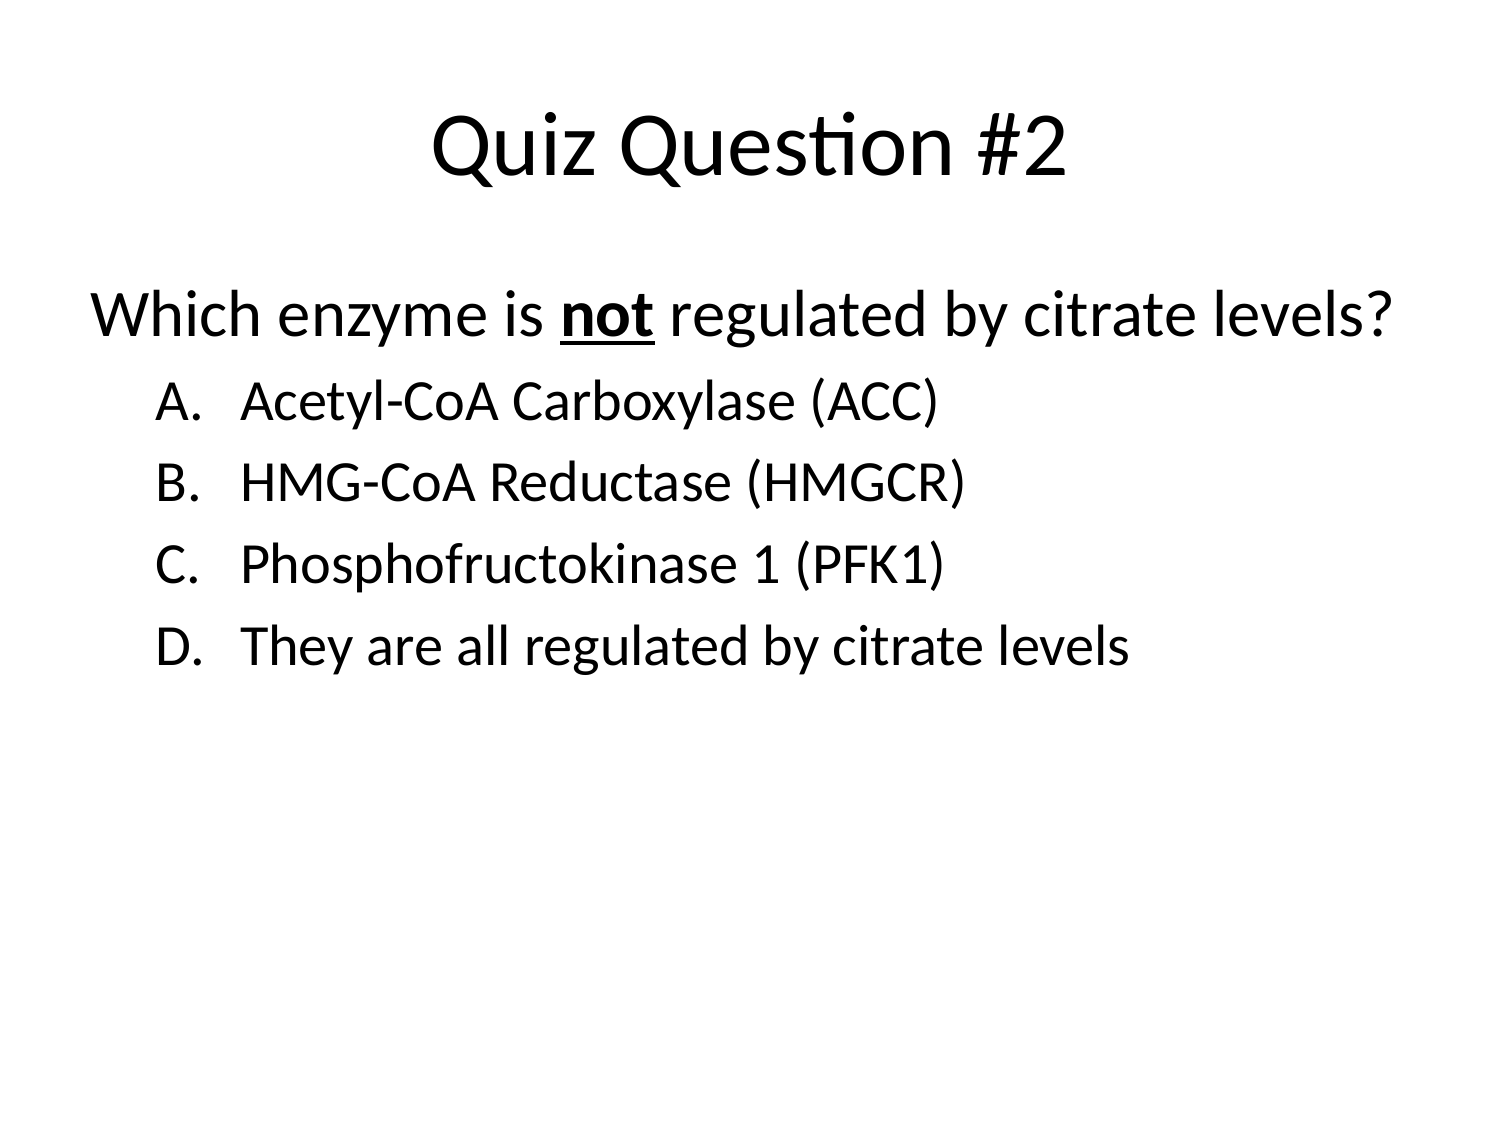

# Quiz Question #2
Which enzyme is not regulated by citrate levels?
Acetyl-CoA Carboxylase (ACC)
HMG-CoA Reductase (HMGCR)
Phosphofructokinase 1 (PFK1)
They are all regulated by citrate levels